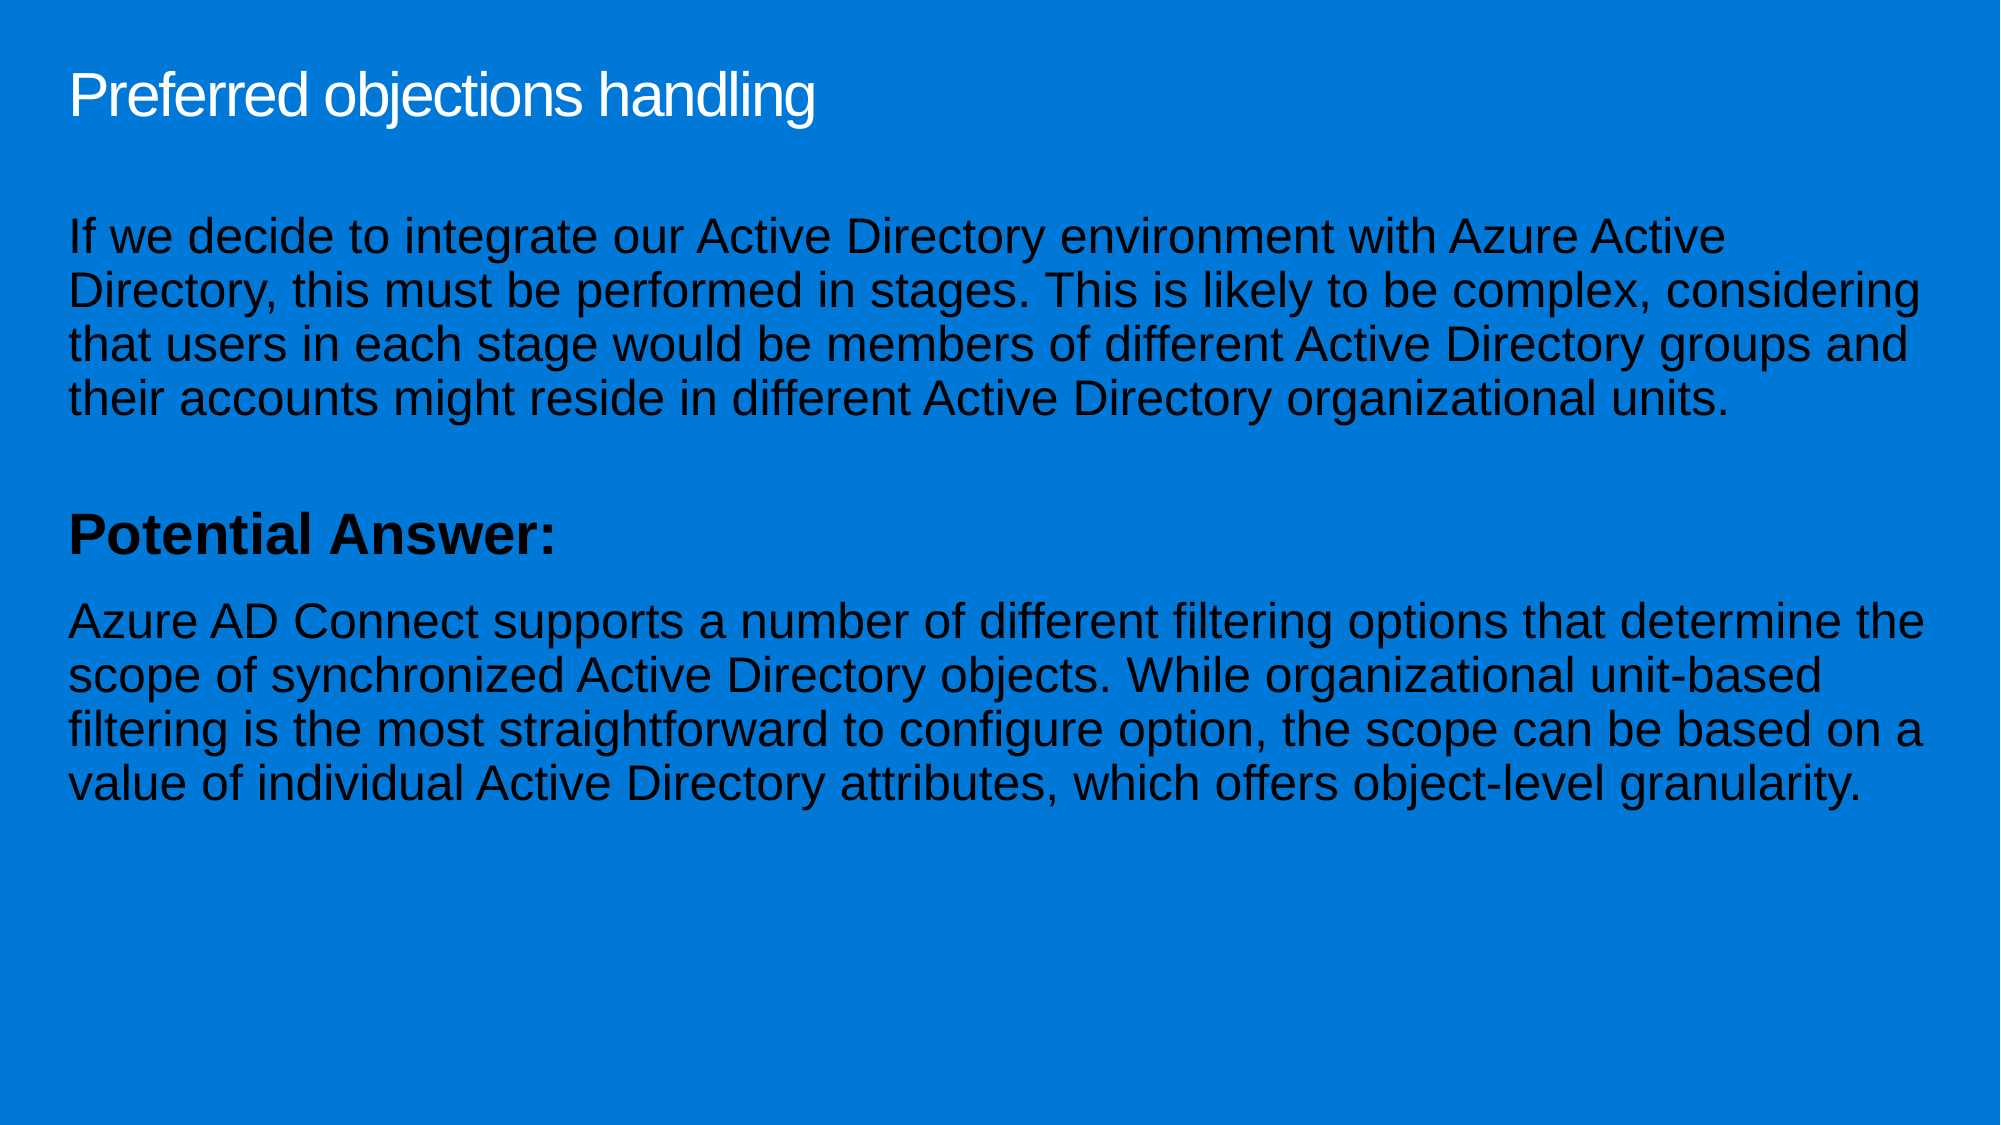

# Preferred objections handling
If we decide to integrate our Active Directory environment with Azure Active Directory, this must be performed in stages. This is likely to be complex, considering that users in each stage would be members of different Active Directory groups and their accounts might reside in different Active Directory organizational units.

Potential Answer:
Azure AD Connect supports a number of different filtering options that determine the scope of synchronized Active Directory objects. While organizational unit-based filtering is the most straightforward to configure option, the scope can be based on a value of individual Active Directory attributes, which offers object-level granularity.